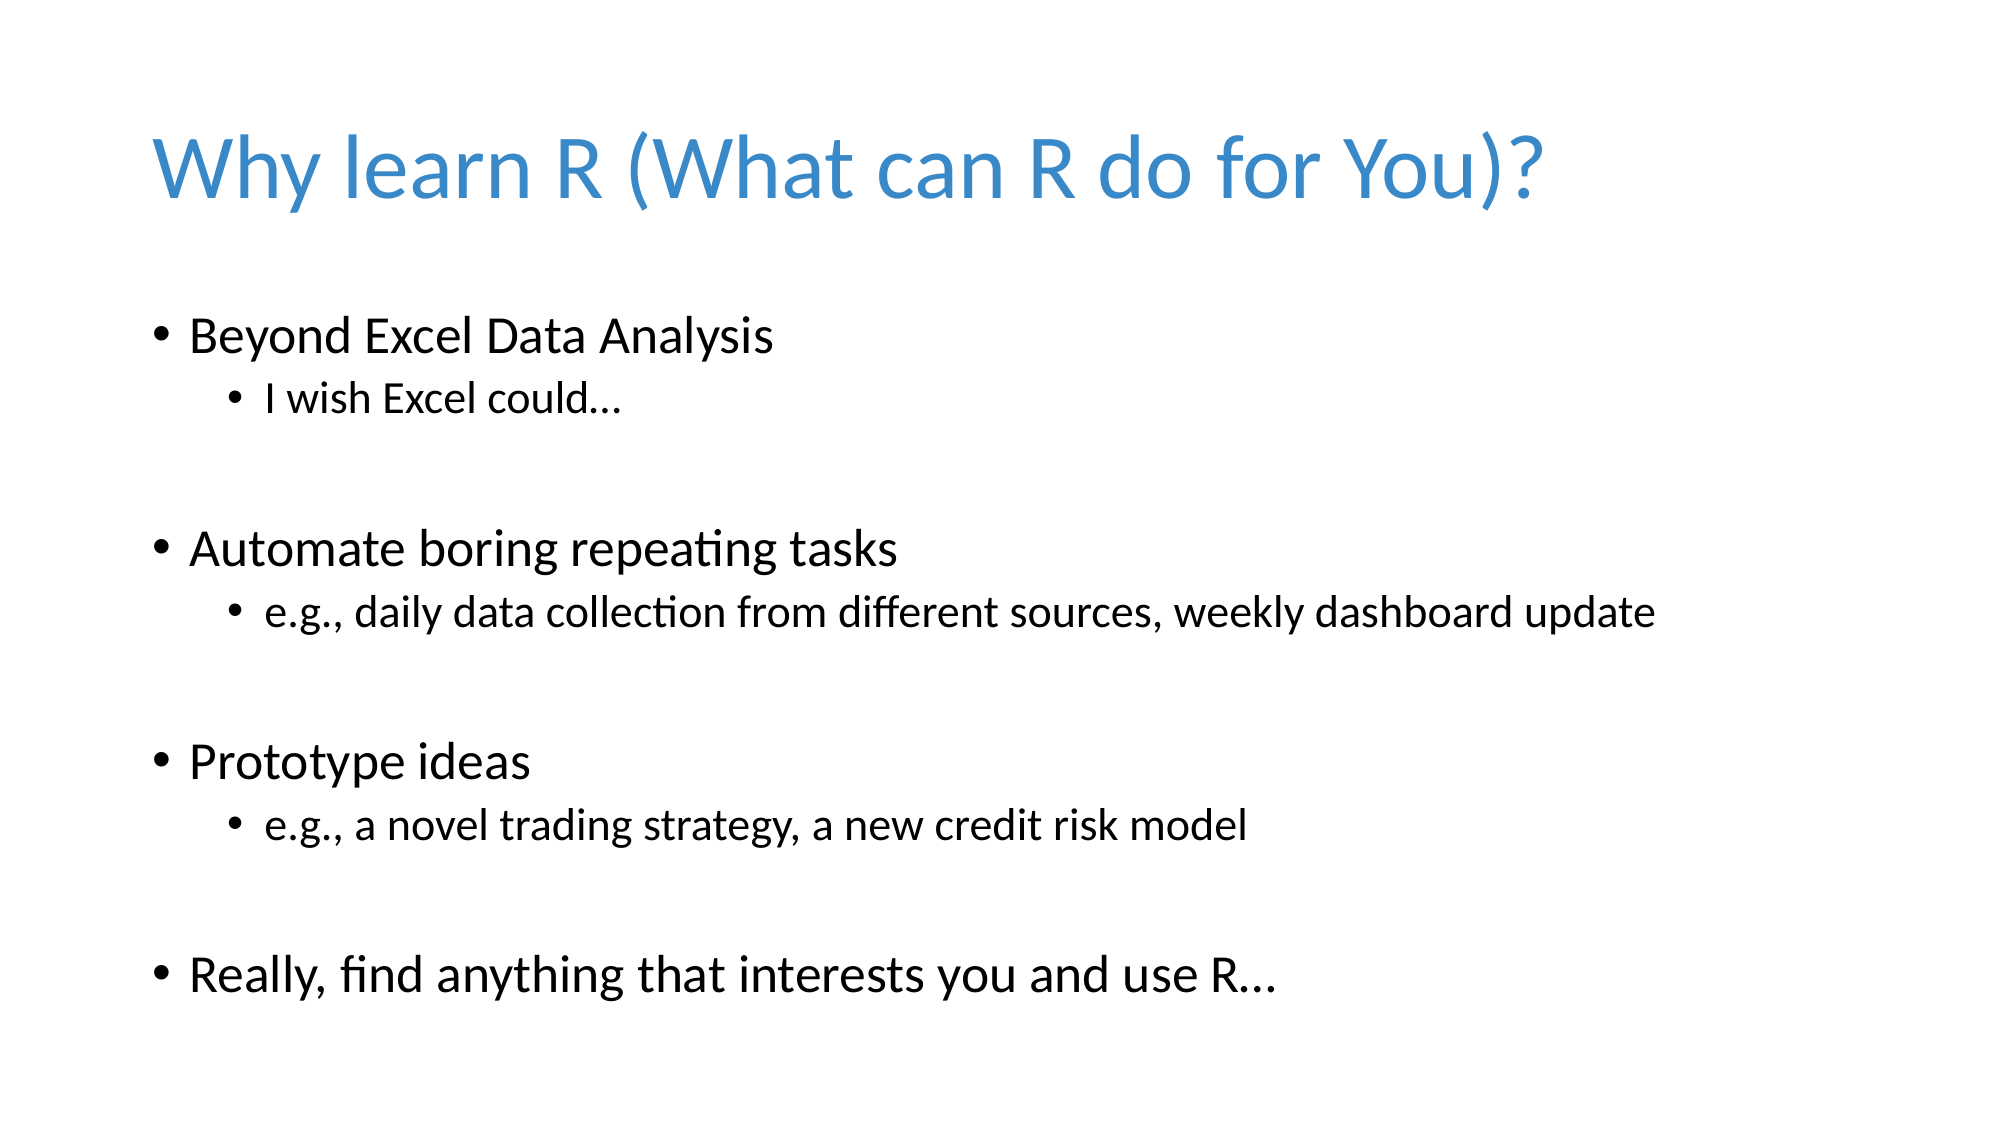

# Why learn R (What can R do for You)?
Beyond Excel Data Analysis
I wish Excel could…

Automate boring repeating tasks
e.g., daily data collection from different sources, weekly dashboard update

Prototype ideas
e.g., a novel trading strategy, a new credit risk model

Really, find anything that interests you and use R…